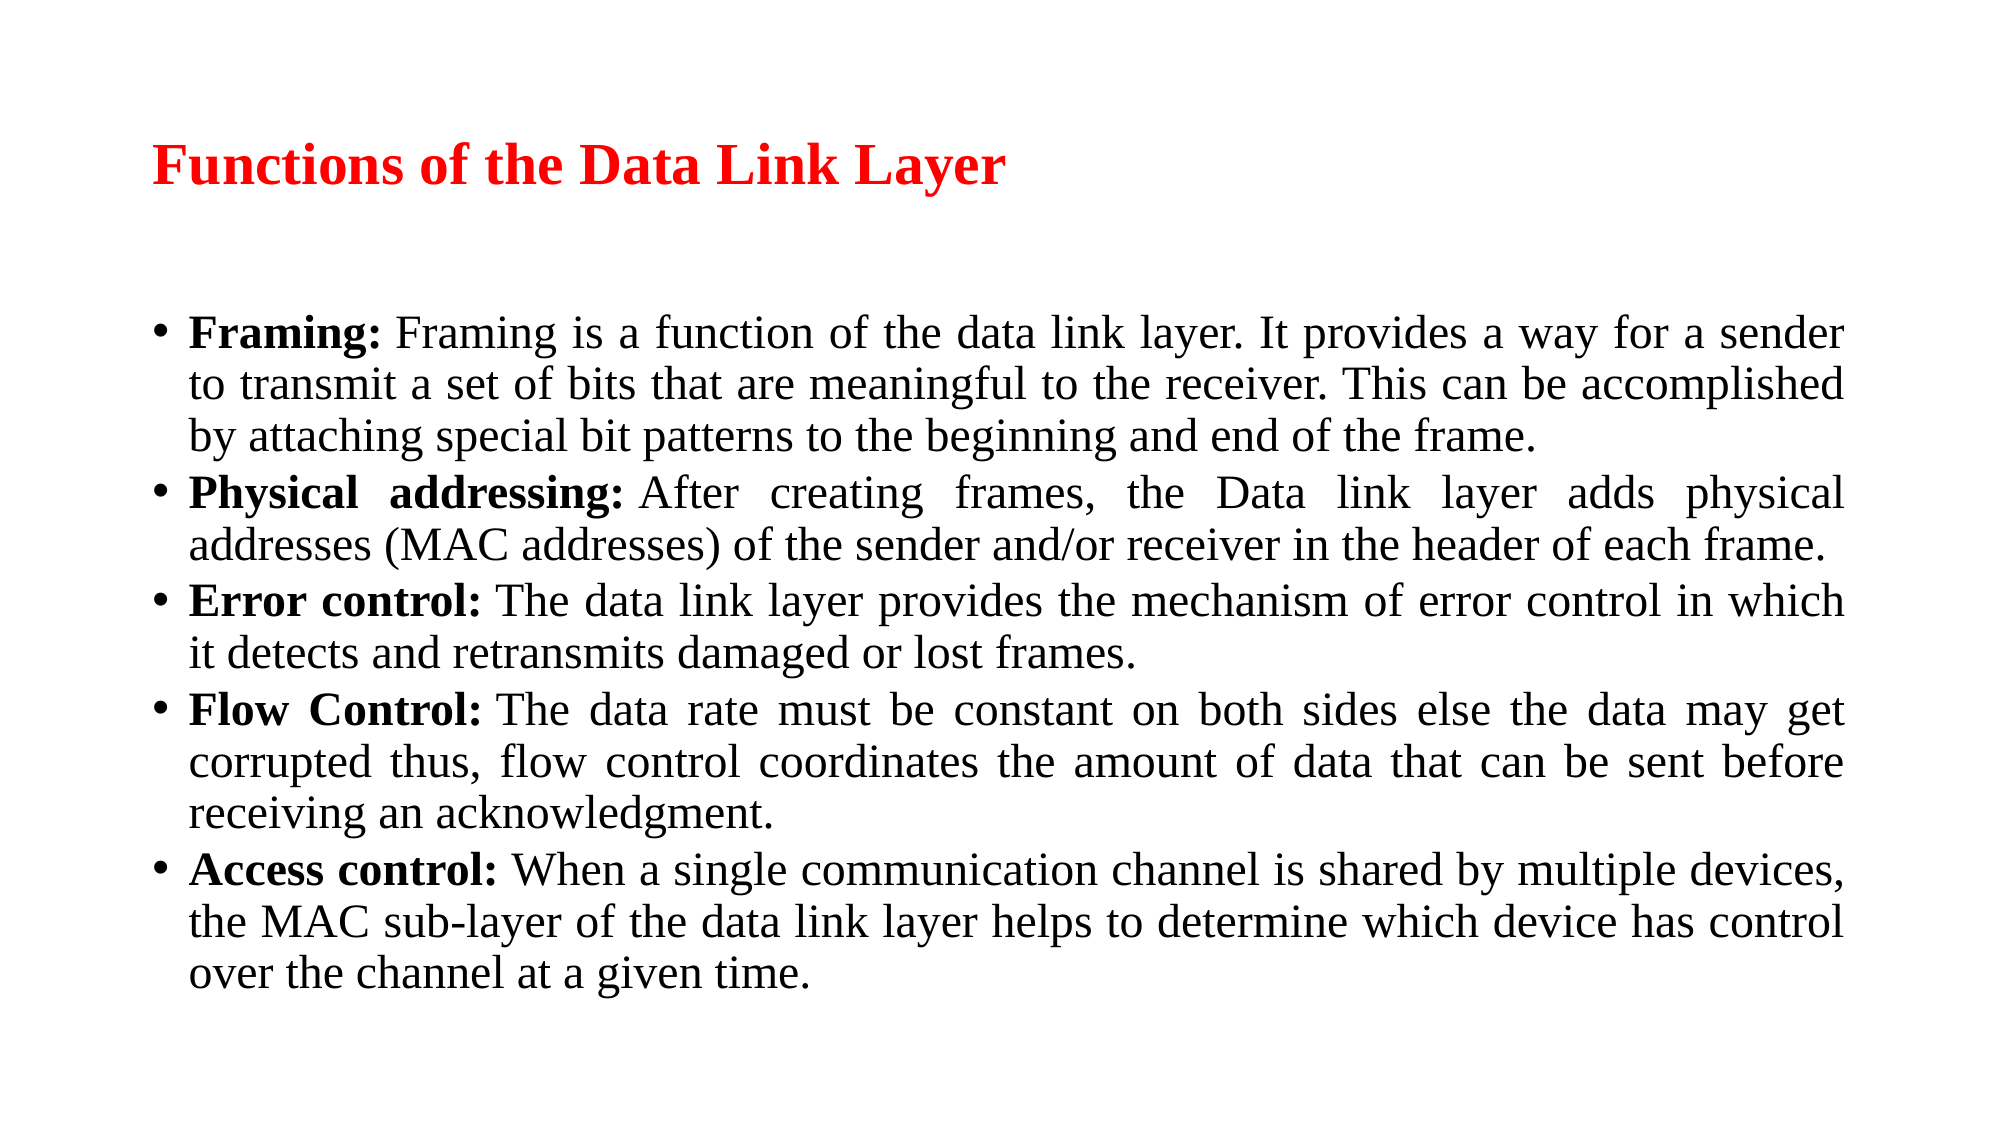

# Functions of the Data Link Layer
Framing: Framing is a function of the data link layer. It provides a way for a sender to transmit a set of bits that are meaningful to the receiver. This can be accomplished by attaching special bit patterns to the beginning and end of the frame.
Physical addressing: After creating frames, the Data link layer adds physical addresses (MAC addresses) of the sender and/or receiver in the header of each frame.
Error control: The data link layer provides the mechanism of error control in which it detects and retransmits damaged or lost frames.
Flow Control: The data rate must be constant on both sides else the data may get corrupted thus, flow control coordinates the amount of data that can be sent before receiving an acknowledgment.
Access control: When a single communication channel is shared by multiple devices, the MAC sub-layer of the data link layer helps to determine which device has control over the channel at a given time.